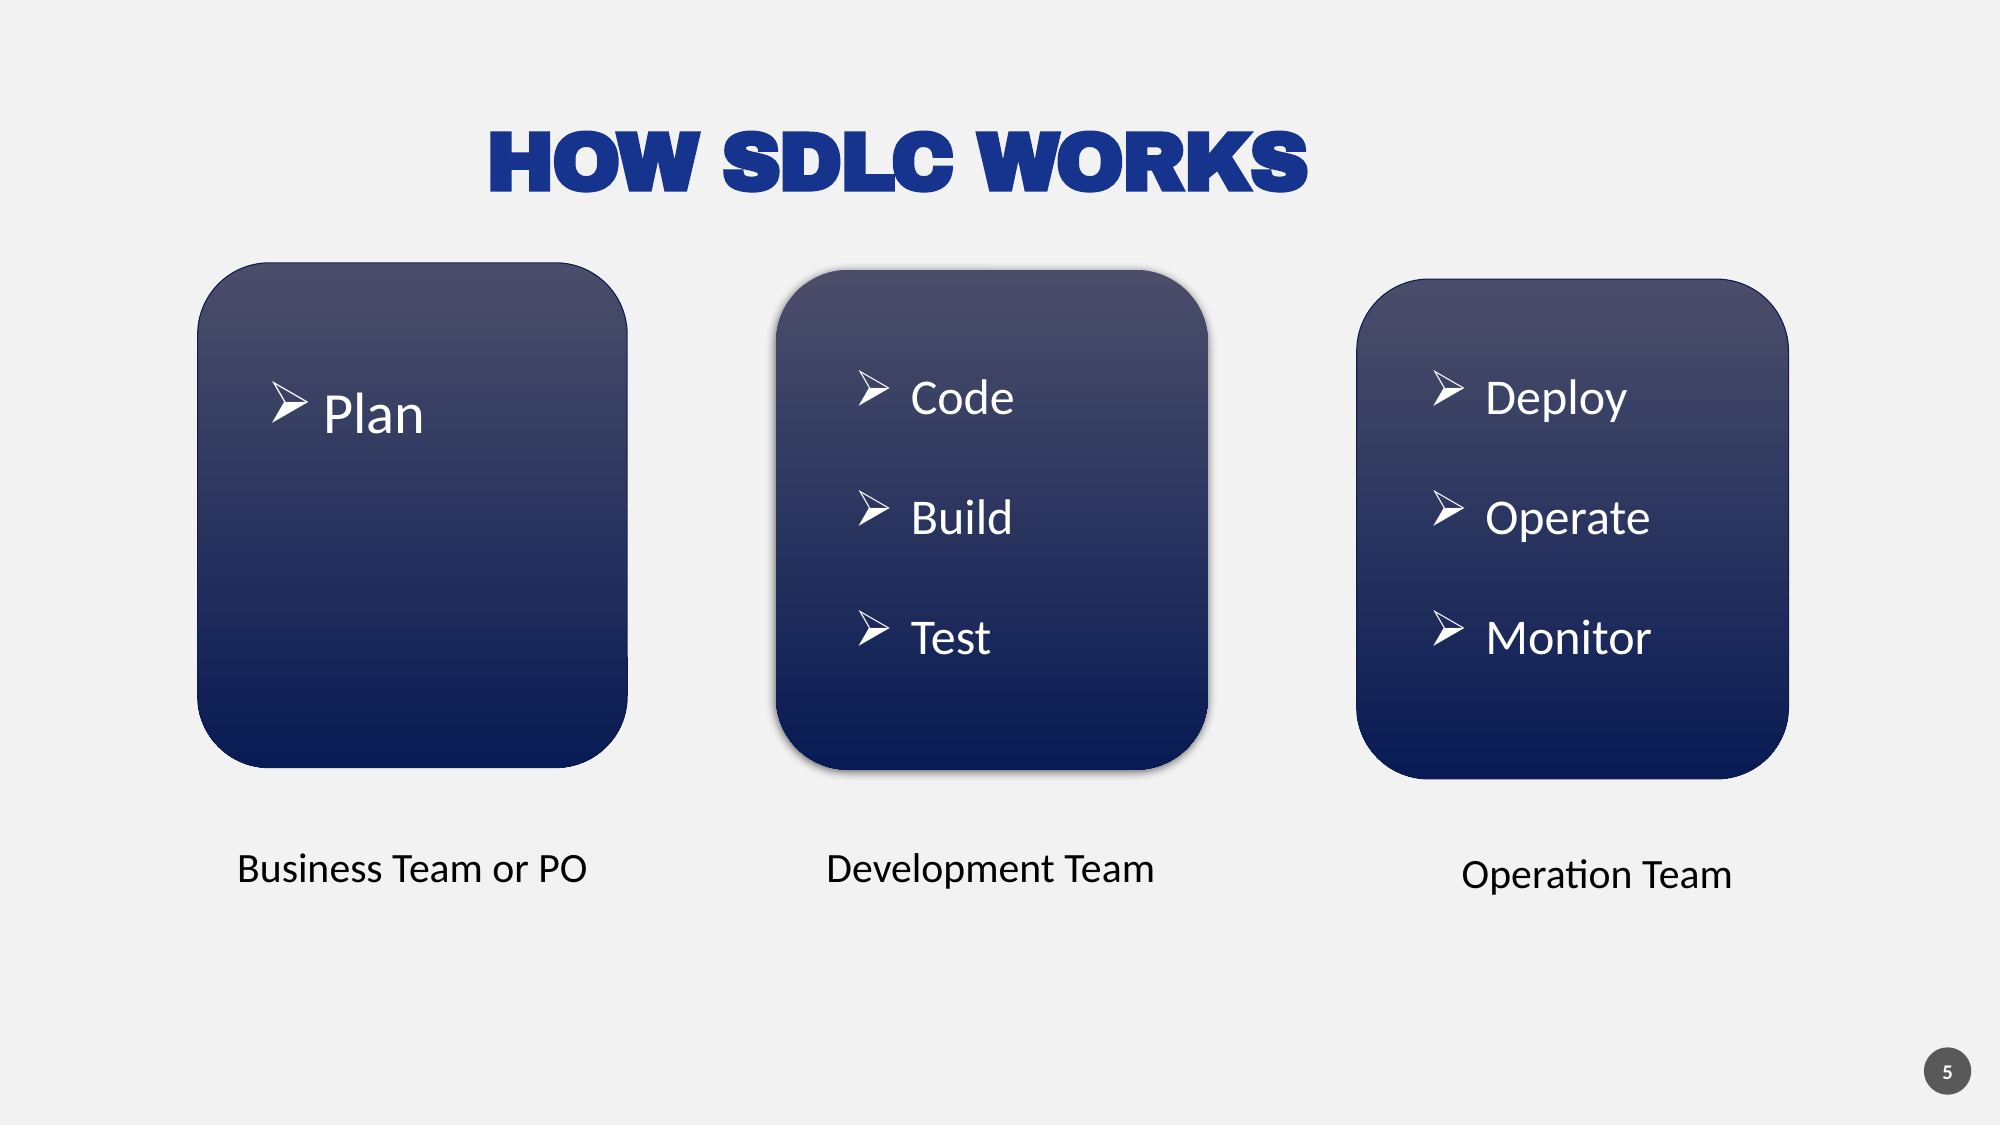

# HOW SDLC WORKS

Plan

Code
Build
Test
Deploy
Operate
Monitor
Business Team or PO
Development Team
Operation Team
5